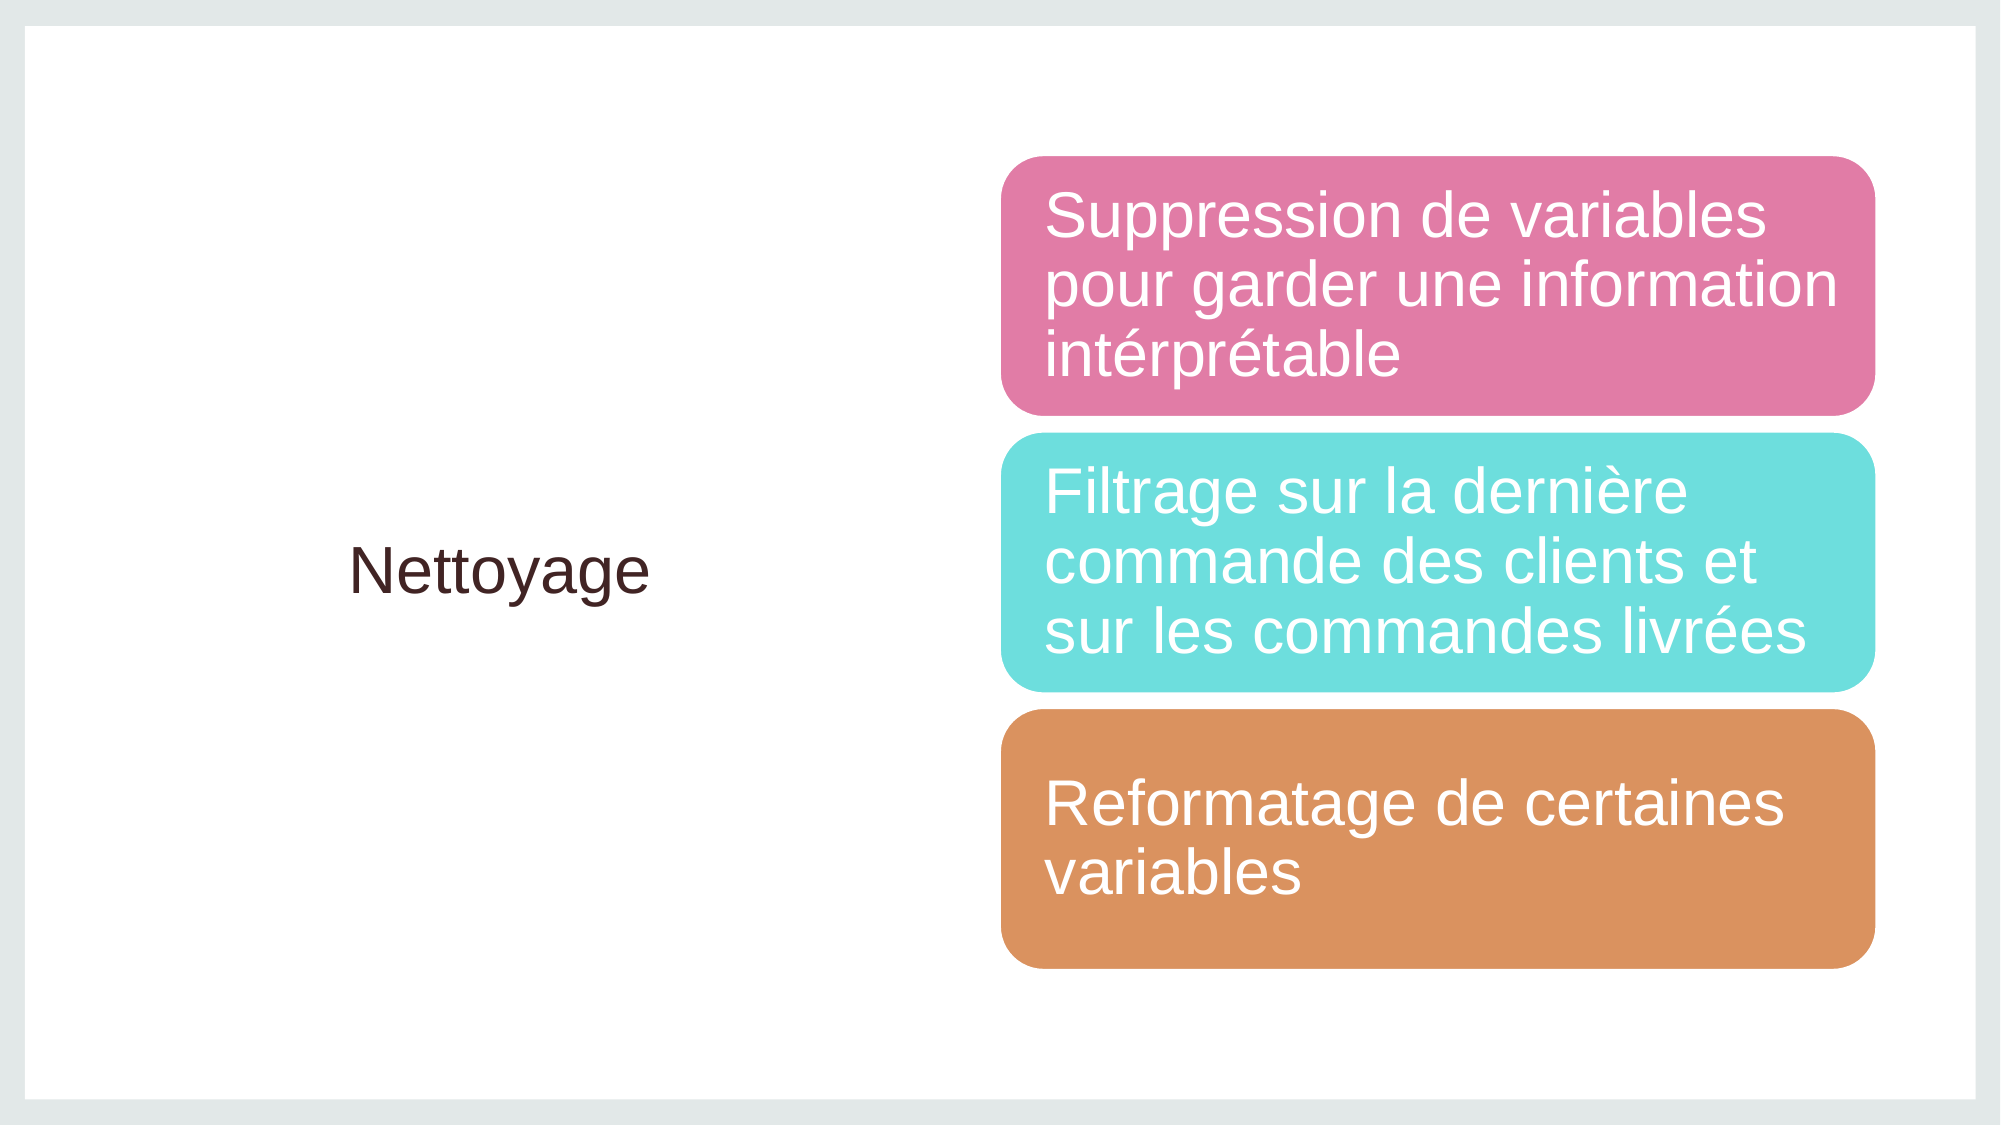

Suppression de variables pour garder une information intérprétable
Filtrage sur la dernière commande des clients et sur les commandes livrées
Reformatage de certaines variables
# Nettoyage